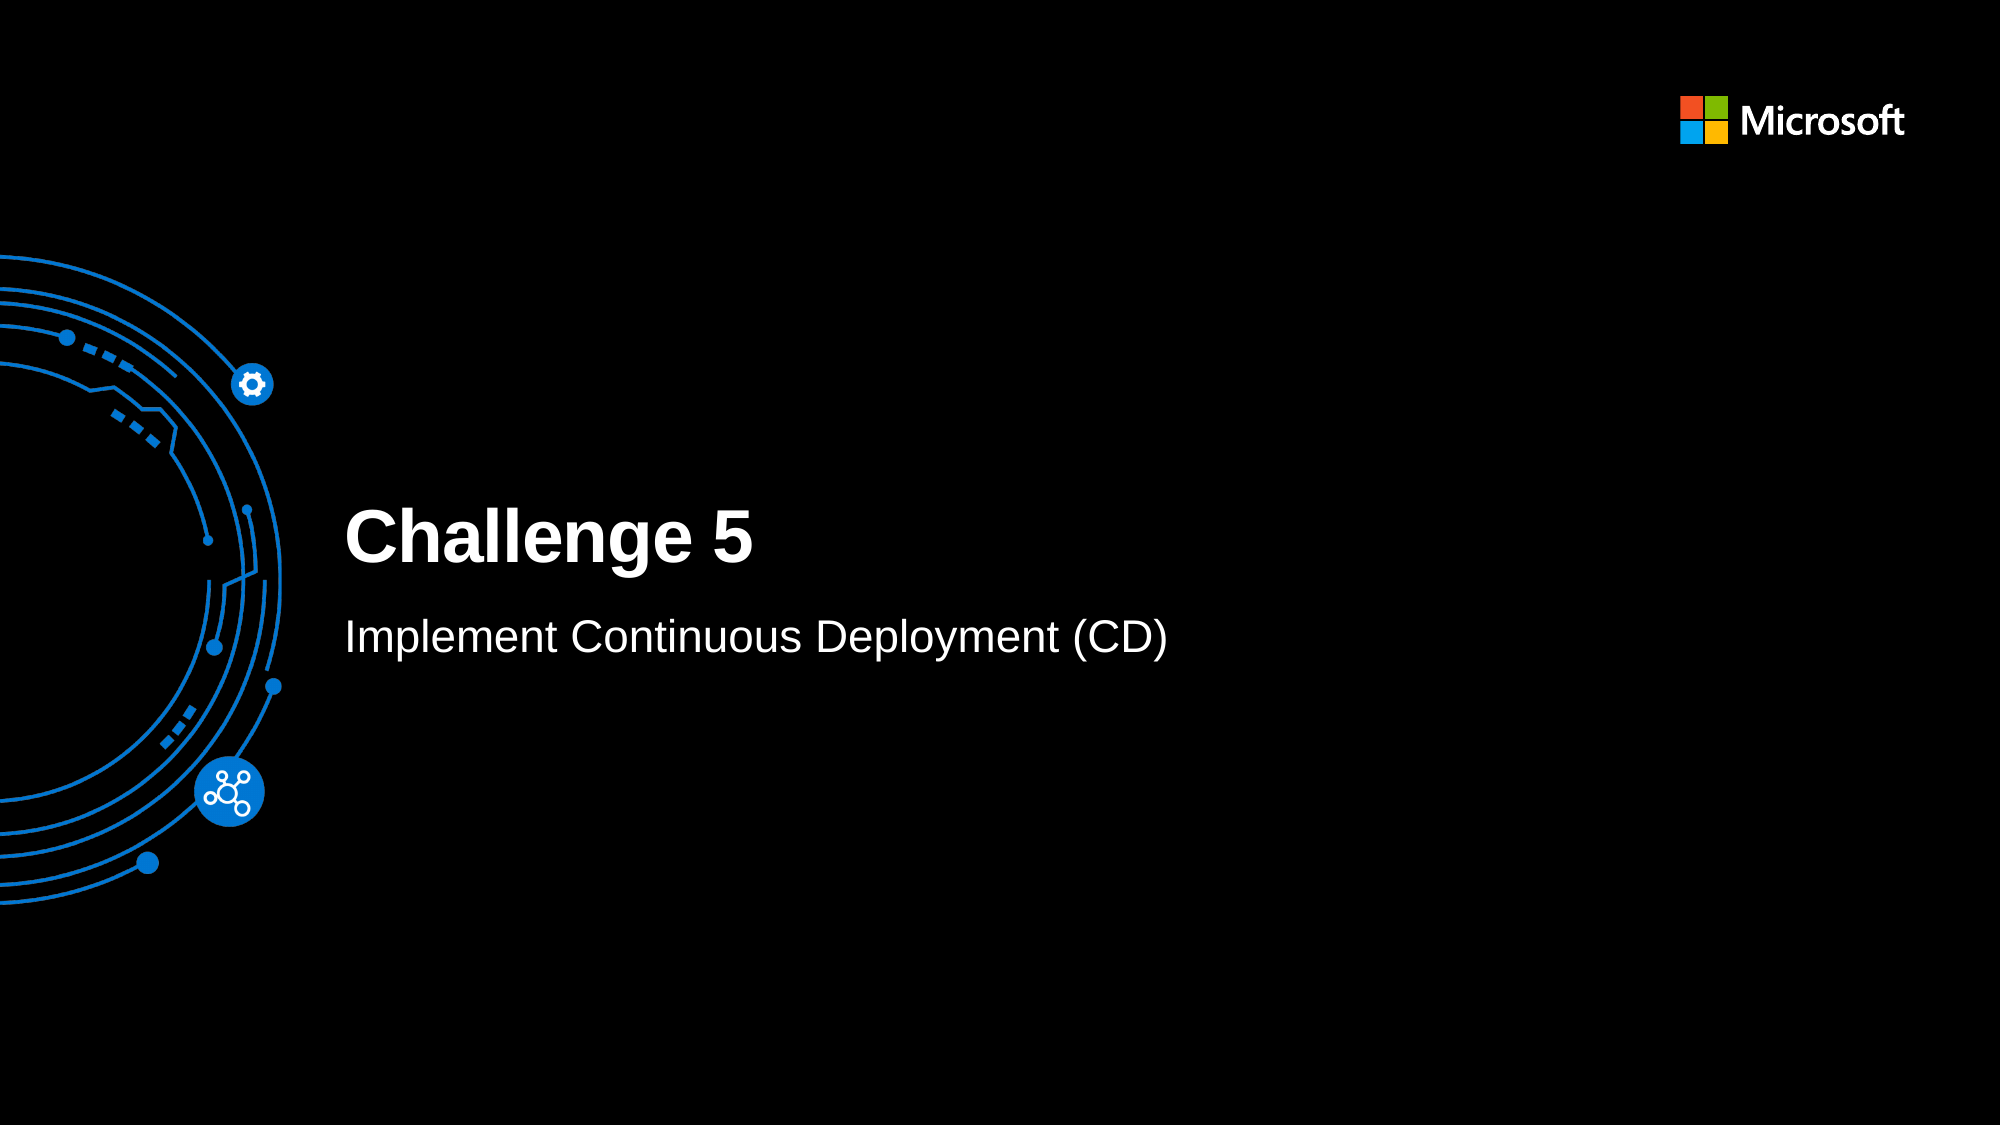

# Challenge 5
Implement Continuous Deployment (CD)